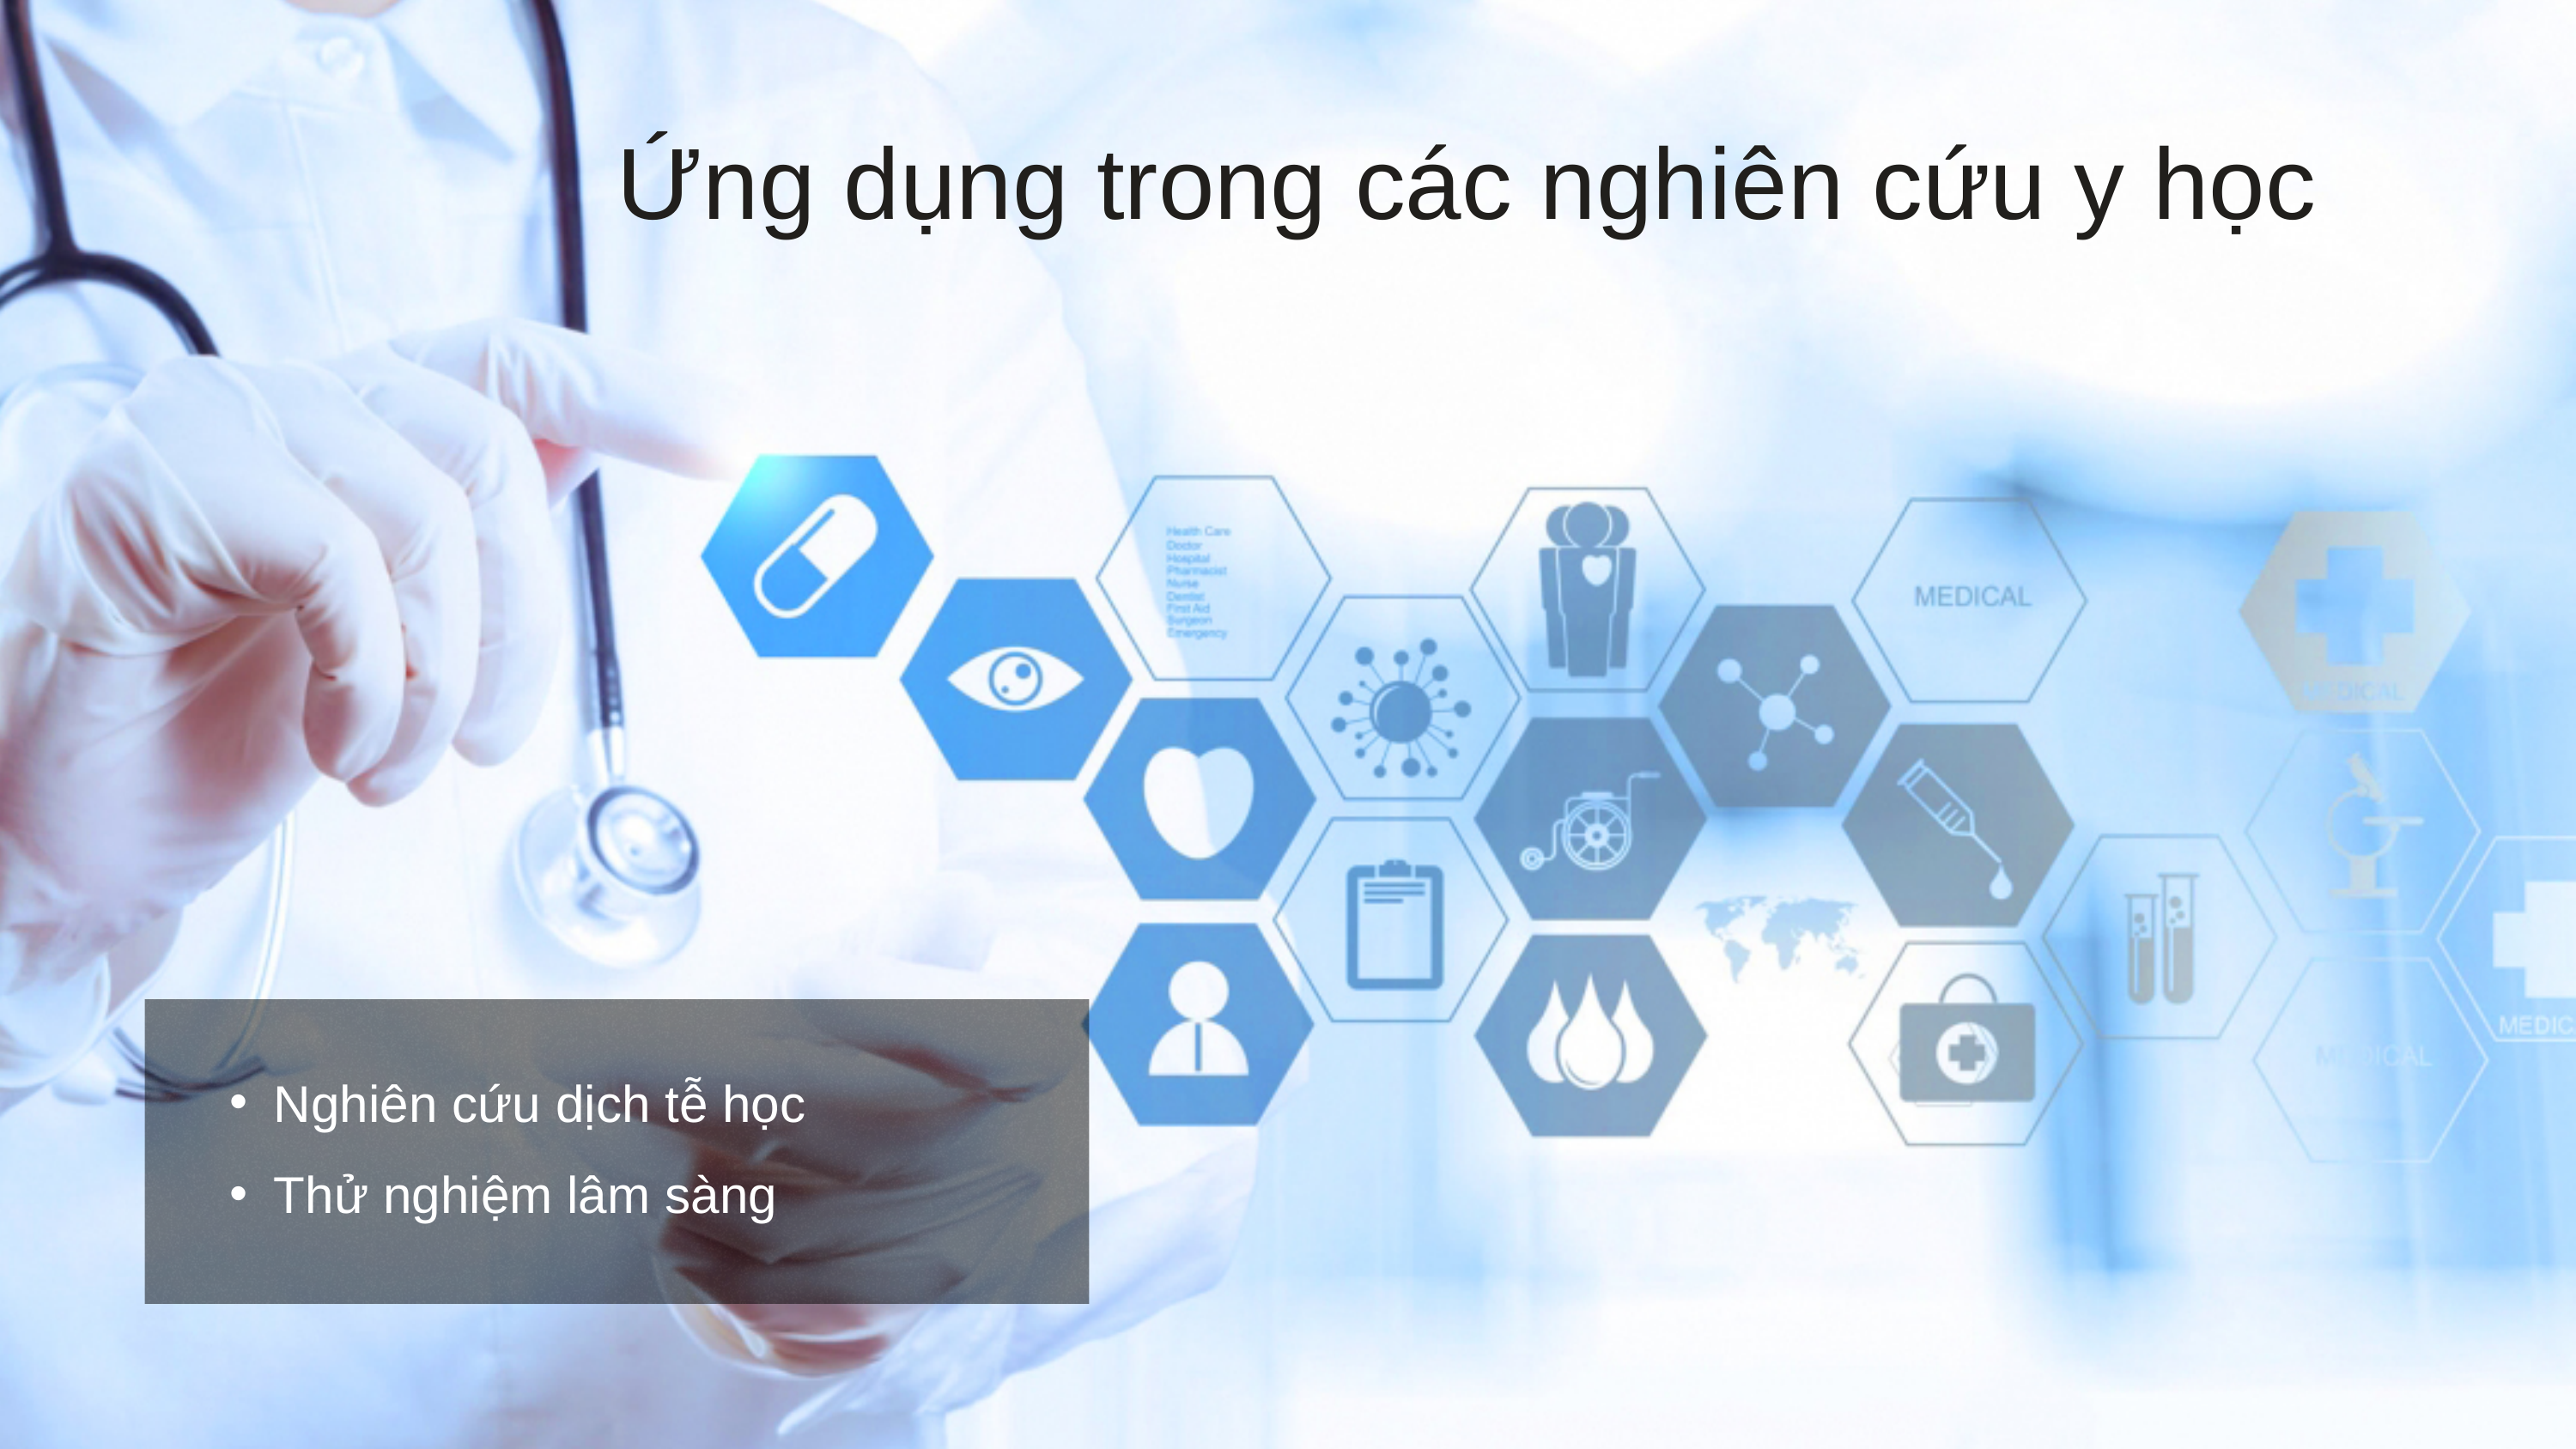

Ứng dụng trong các nghiên cứu y học

Nghiên cứu dịch tễ học
Thử nghiệm lâm sàng